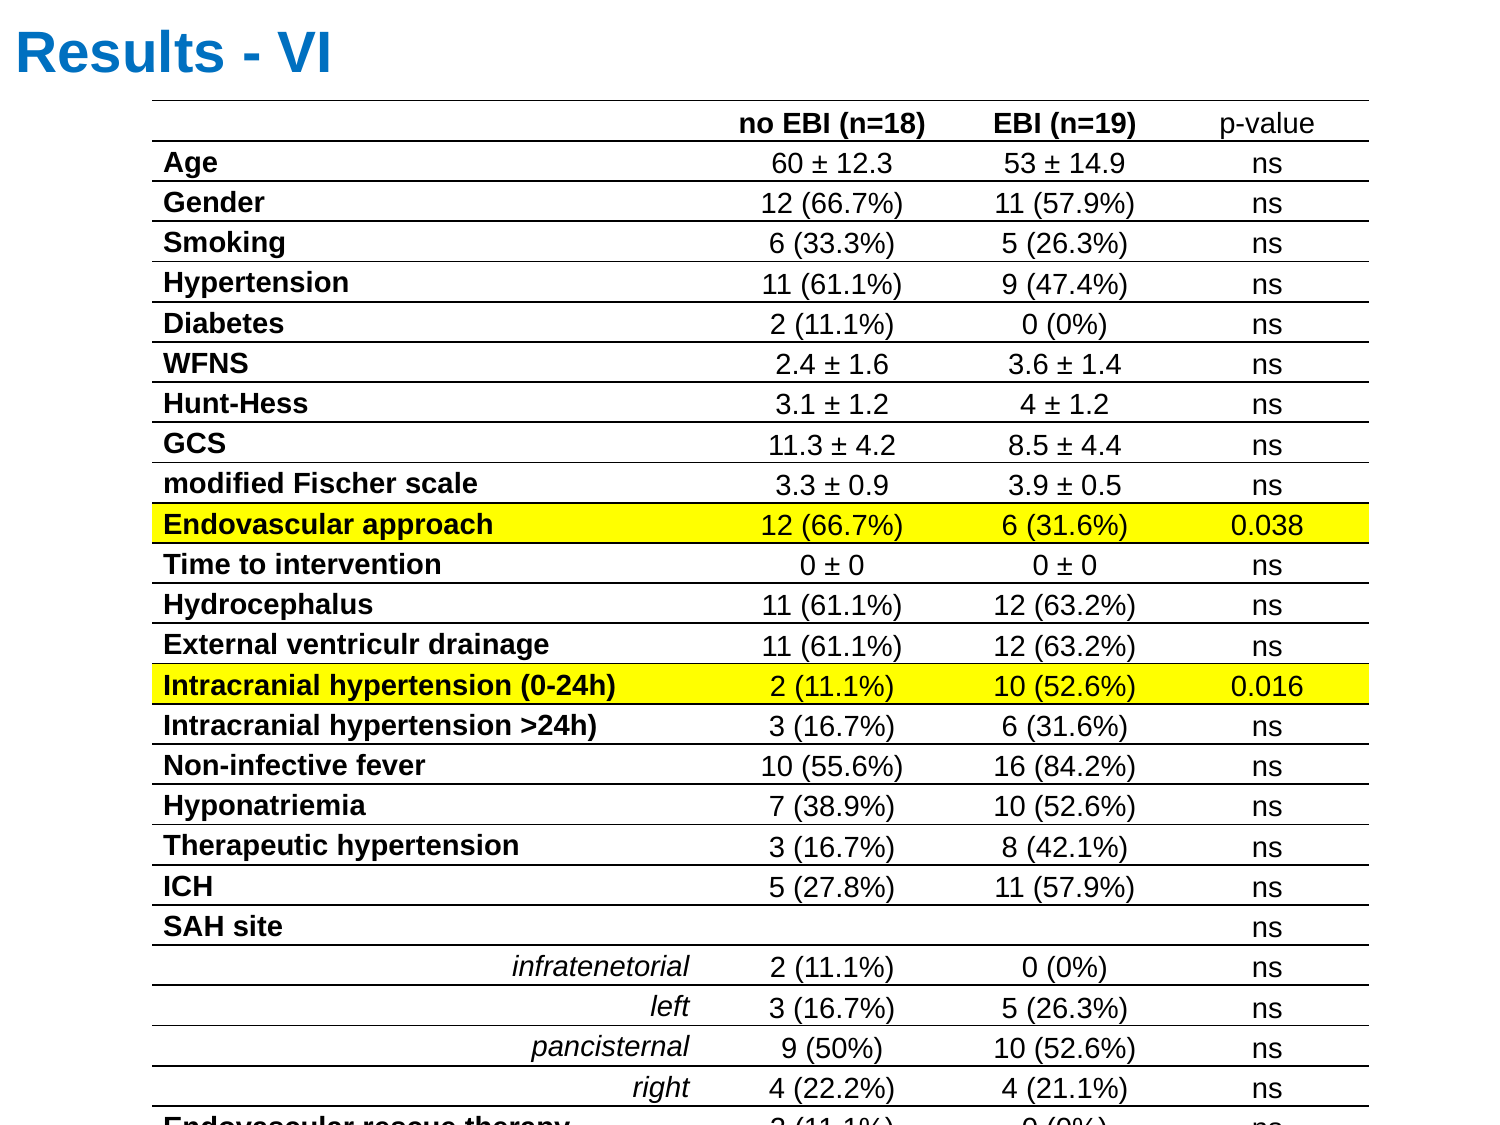

Results - VI

|  | no EBI (n=18) | EBI (n=19) | p-value |
| --- | --- | --- | --- |
| Age | 60 ± 12.3 | 53 ± 14.9 | ns |
| Gender | 12 (66.7%) | 11 (57.9%) | ns |
| Smoking | 6 (33.3%) | 5 (26.3%) | ns |
| Hypertension | 11 (61.1%) | 9 (47.4%) | ns |
| Diabetes | 2 (11.1%) | 0 (0%) | ns |
| WFNS | 2.4 ± 1.6 | 3.6 ± 1.4 | ns |
| Hunt-Hess | 3.1 ± 1.2 | 4 ± 1.2 | ns |
| GCS | 11.3 ± 4.2 | 8.5 ± 4.4 | ns |
| modified Fischer scale | 3.3 ± 0.9 | 3.9 ± 0.5 | ns |
| Endovascular approach | 12 (66.7%) | 6 (31.6%) | 0.038 |
| Time to intervention | 0 ± 0 | 0 ± 0 | ns |
| Hydrocephalus | 11 (61.1%) | 12 (63.2%) | ns |
| External ventriculr drainage | 11 (61.1%) | 12 (63.2%) | ns |
| Intracranial hypertension (0-24h) | 2 (11.1%) | 10 (52.6%) | 0.016 |
| Intracranial hypertension >24h) | 3 (16.7%) | 6 (31.6%) | ns |
| Non-infective fever | 10 (55.6%) | 16 (84.2%) | ns |
| Hyponatriemia | 7 (38.9%) | 10 (52.6%) | ns |
| Therapeutic hypertension | 3 (16.7%) | 8 (42.1%) | ns |
| ICH | 5 (27.8%) | 11 (57.9%) | ns |
| SAH site |  |  | ns |
| infratenetorial | 2 (11.1%) | 0 (0%) | ns |
| left | 3 (16.7%) | 5 (26.3%) | ns |
| pancisternal | 9 (50%) | 10 (52.6%) | ns |
| right | 4 (22.2%) | 4 (21.1%) | ns |
| Endovascular rescue therapy | 2 (11.1%) | 0 (0%) | ns |